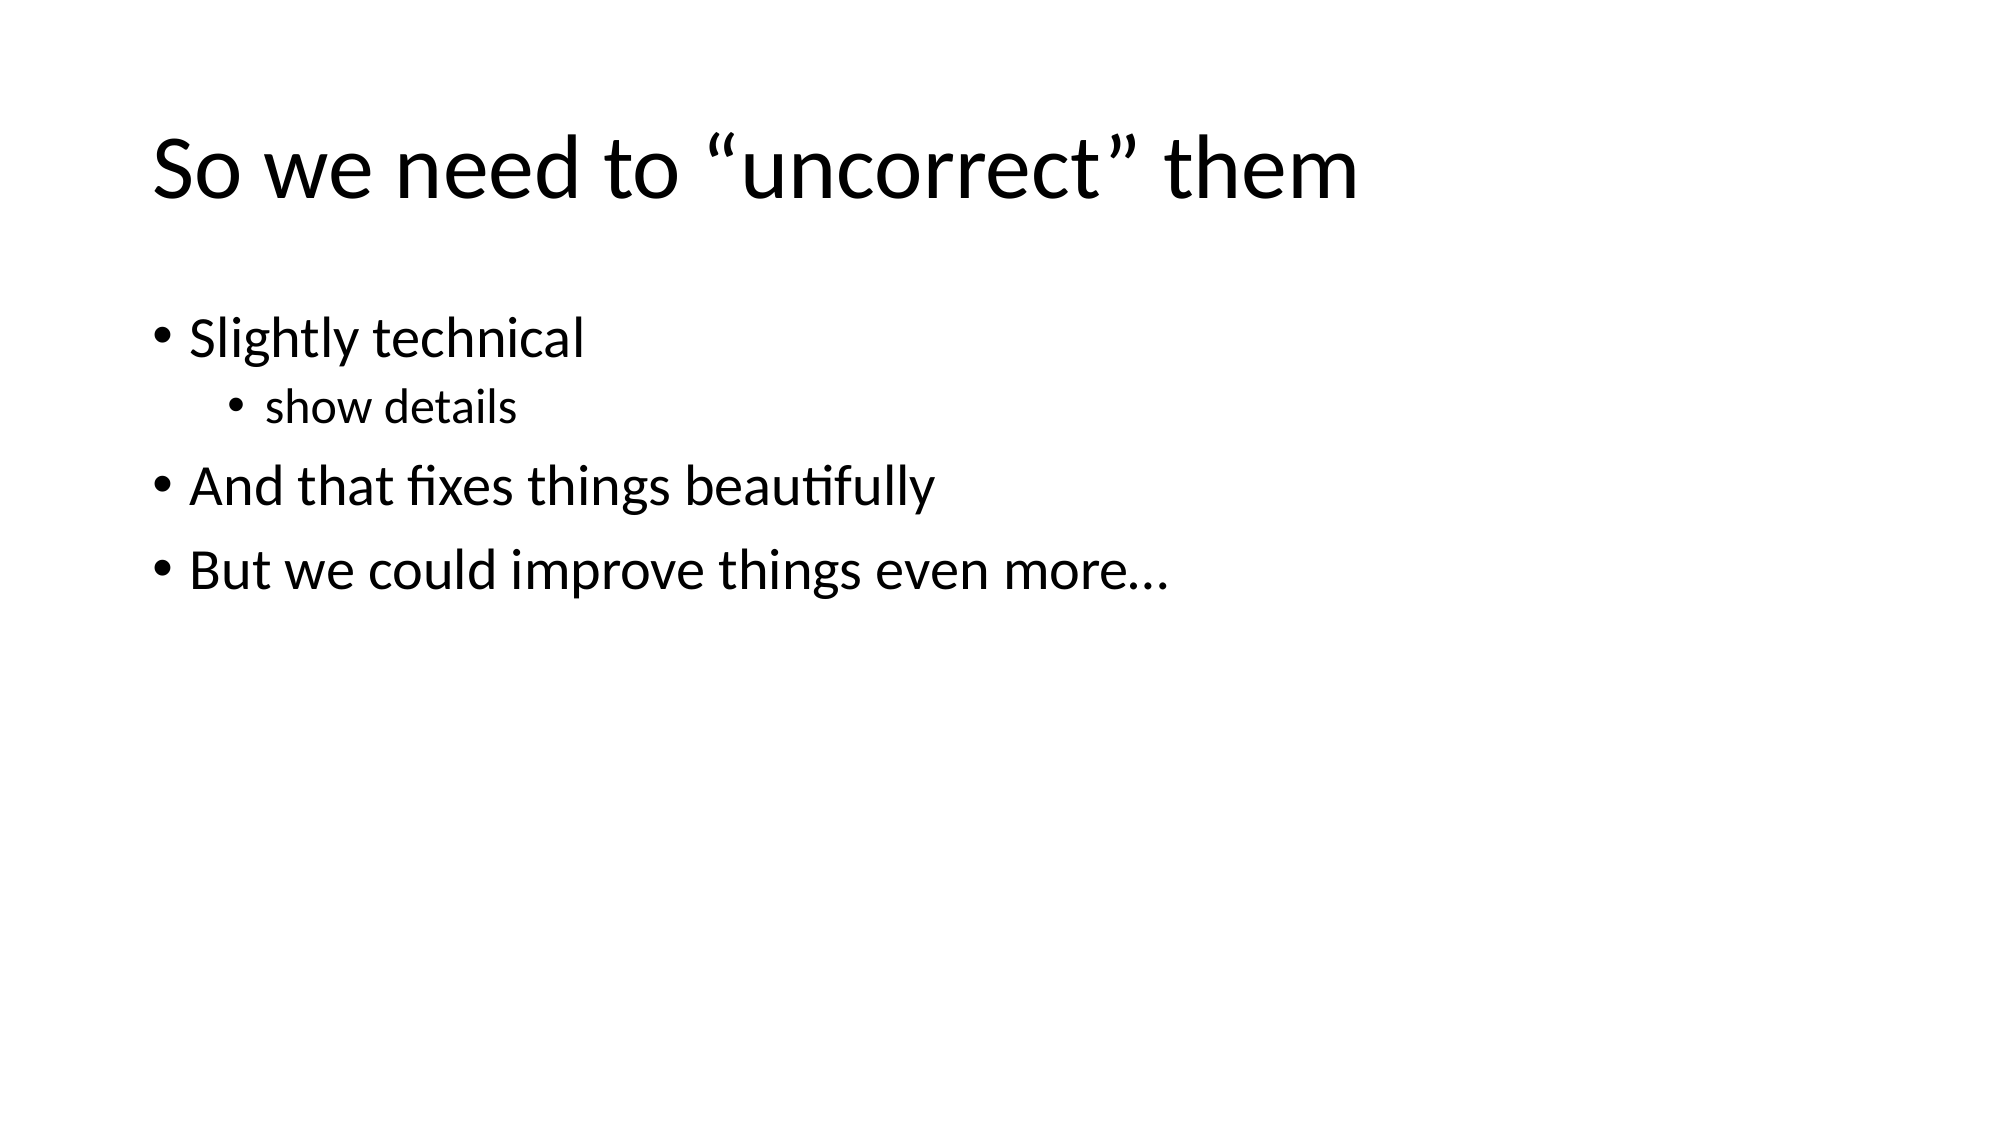

# So we need to “uncorrect” them
Slightly technical
show details
And that fixes things beautifully
But we could improve things even more…